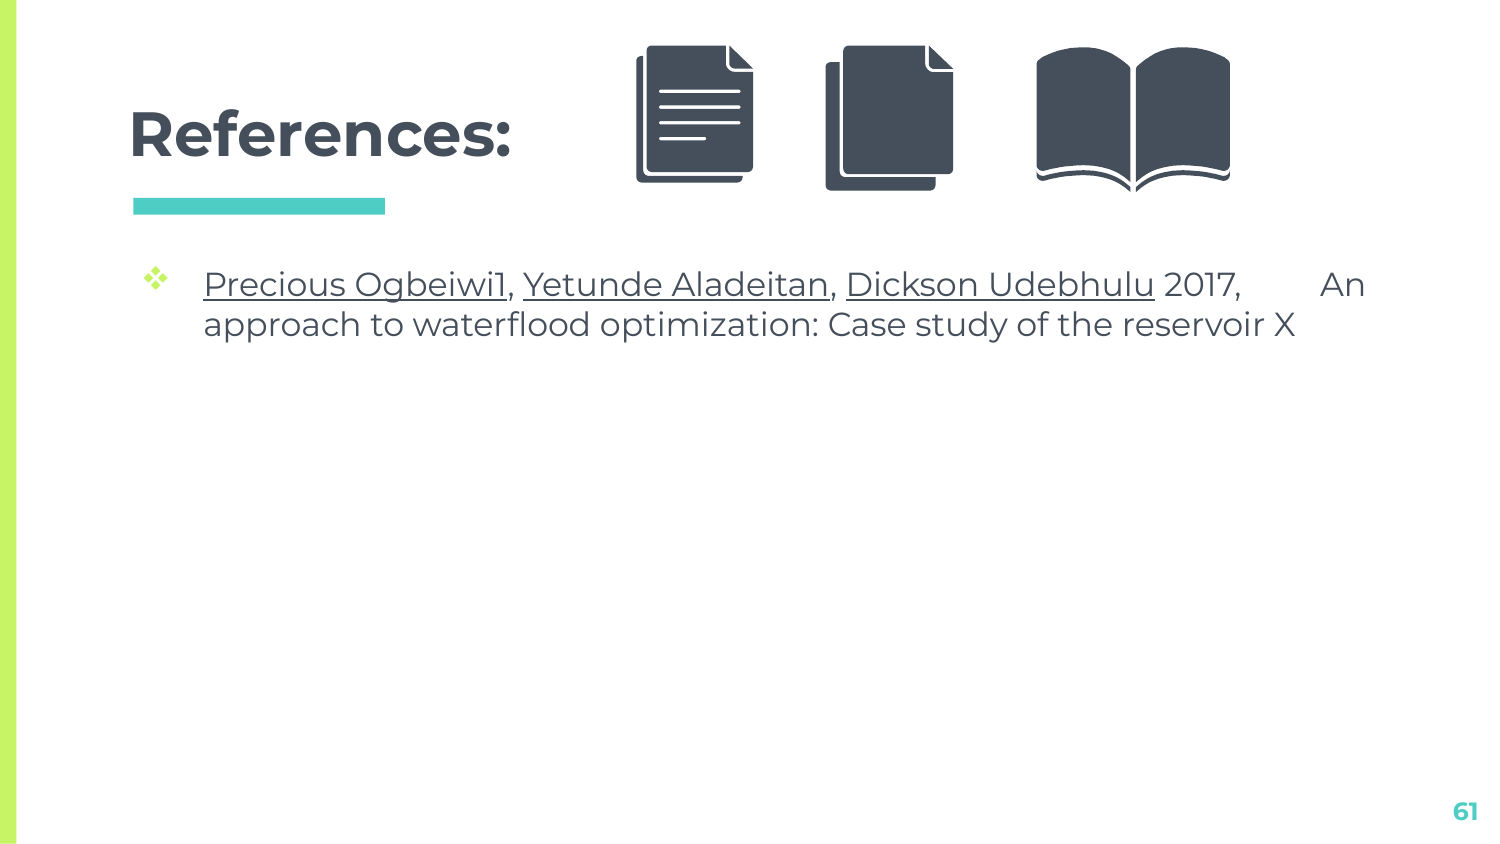

# References:

Precious Ogbeiwi1, Yetunde Aladeitan, Dickson Udebhulu 2017,         An approach to waterflood optimization: Case study of the reservoir X
61